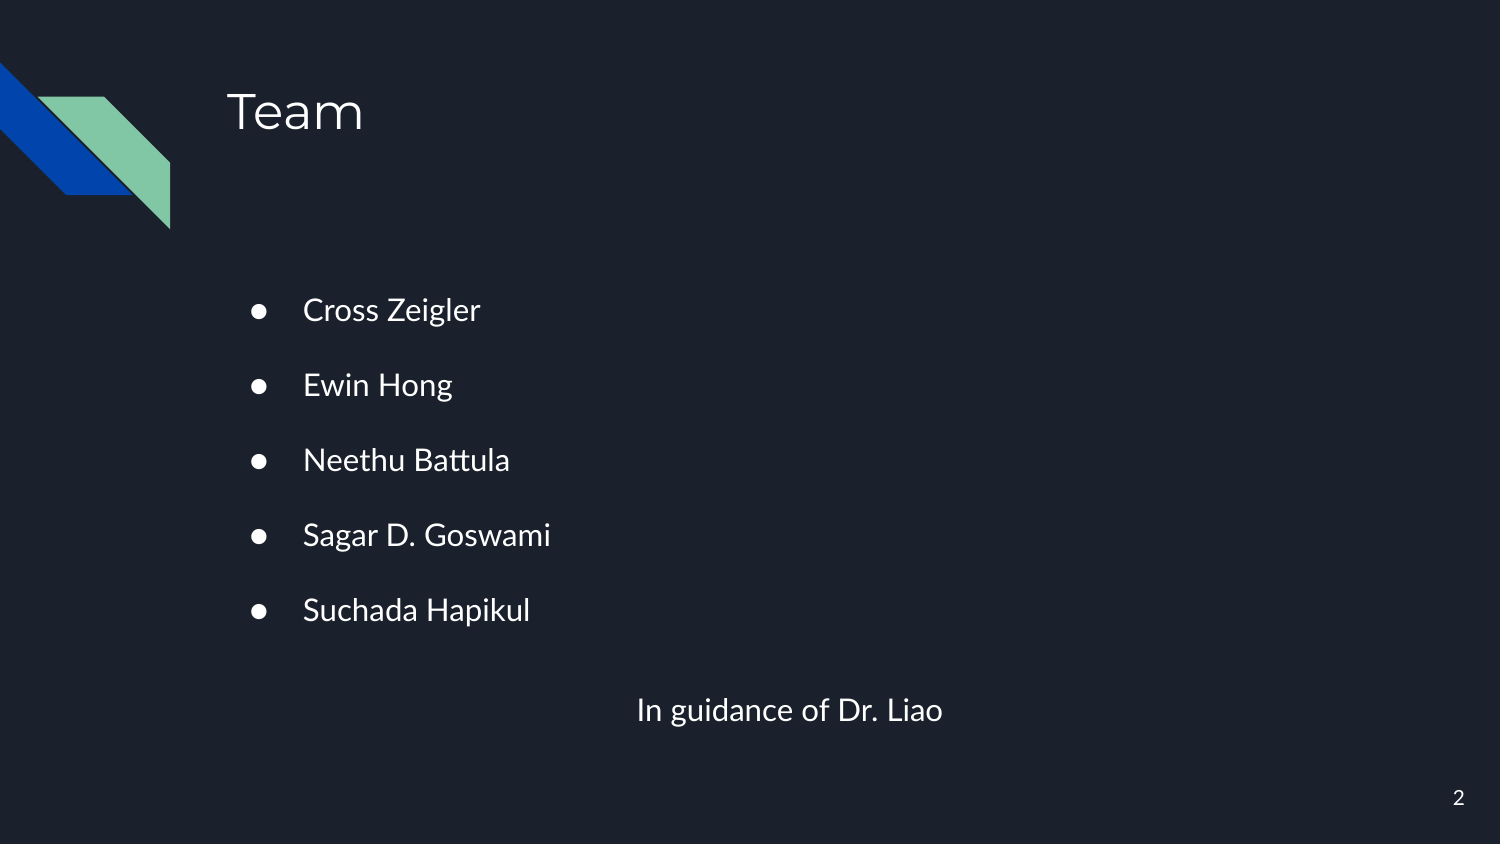

# Team
Cross Zeigler
Ewin Hong
Neethu Battula
Sagar D. Goswami
Suchada Hapikul
In guidance of Dr. Liao
2